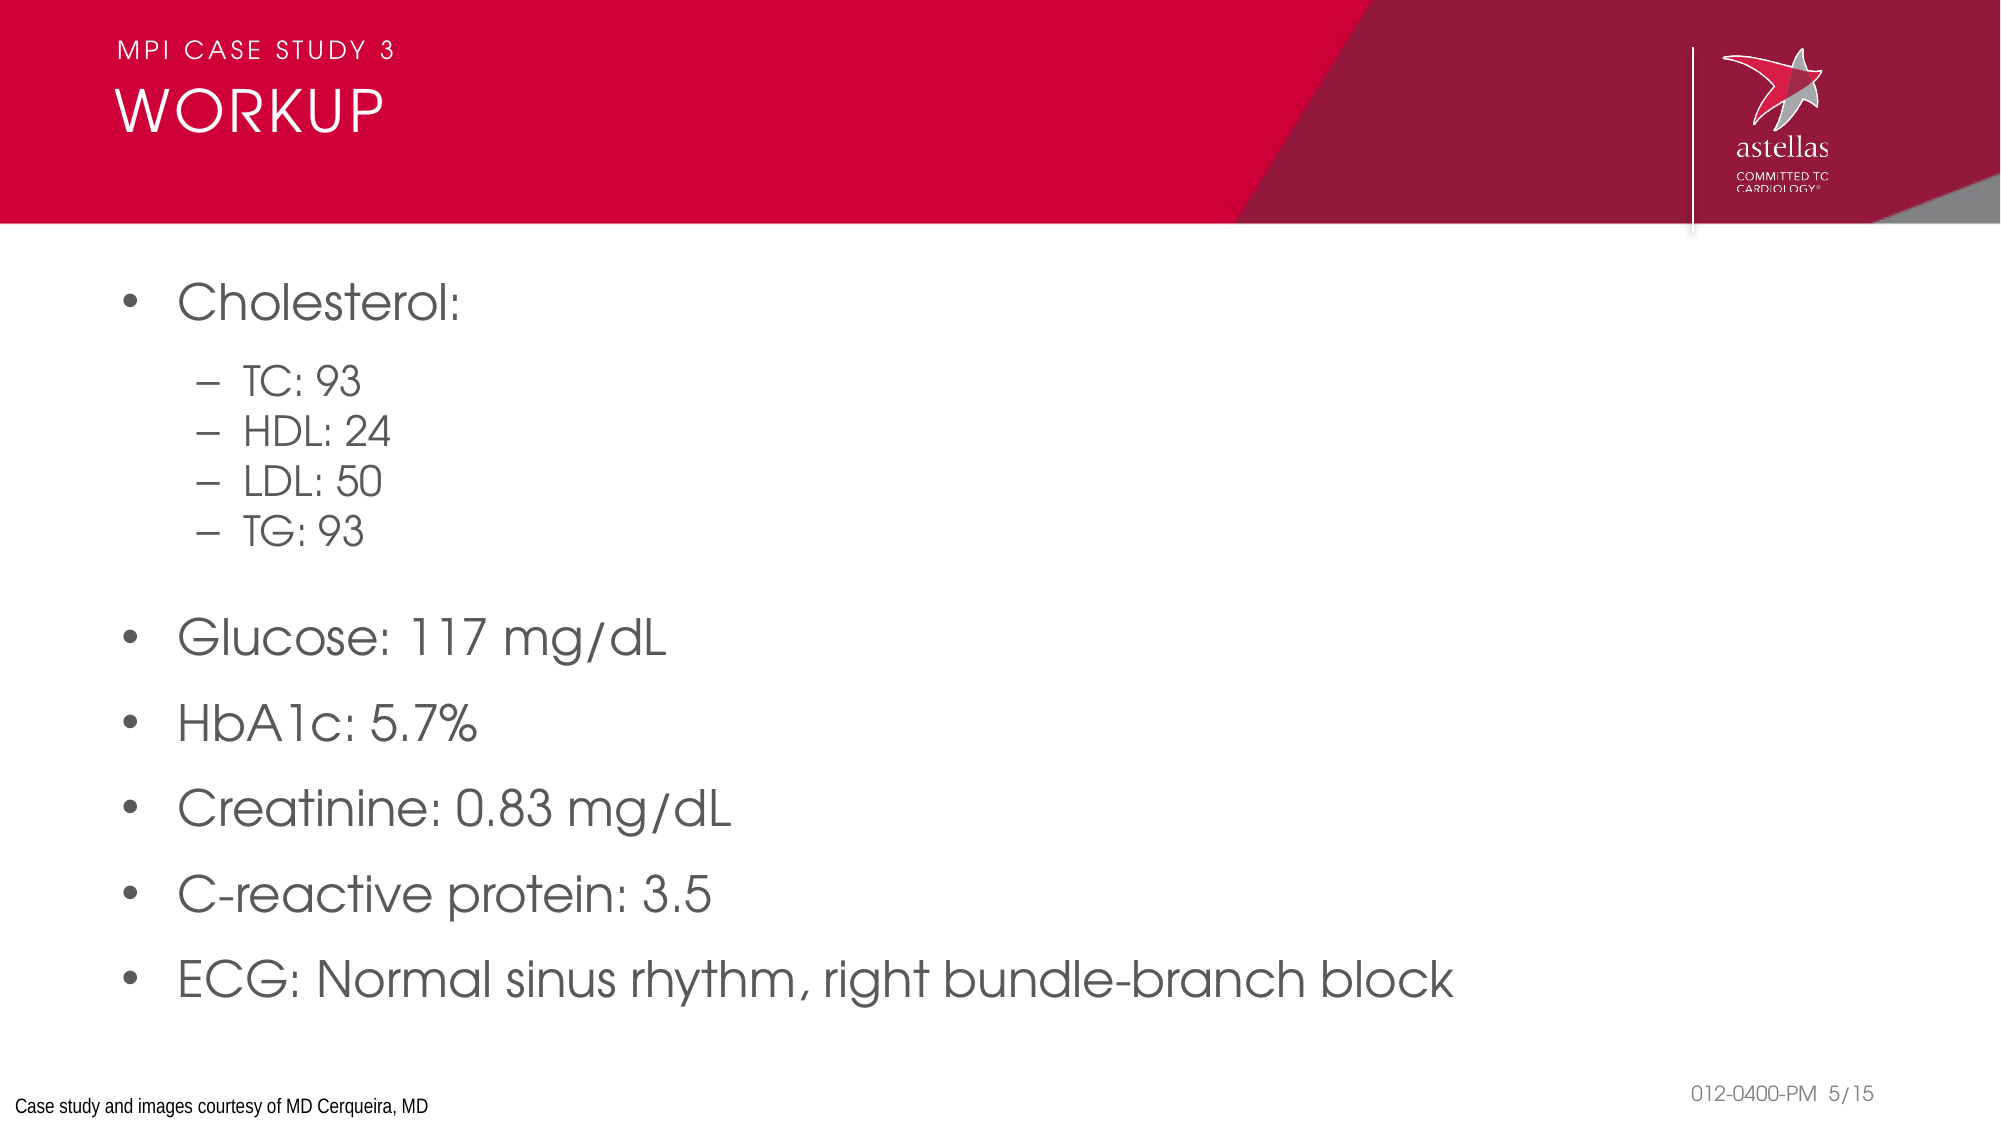

MPI case study 3
# Workup
Cholesterol:
TC: 93
HDL: 24
LDL: 50
TG: 93

Glucose: 117 mg/dL
HbA1c: 5.7%
Creatinine: 0.83 mg/dL
C-reactive protein: 3.5
ECG: Normal sinus rhythm, right bundle-branch block
Case study and images courtesy of MD Cerqueira, MD